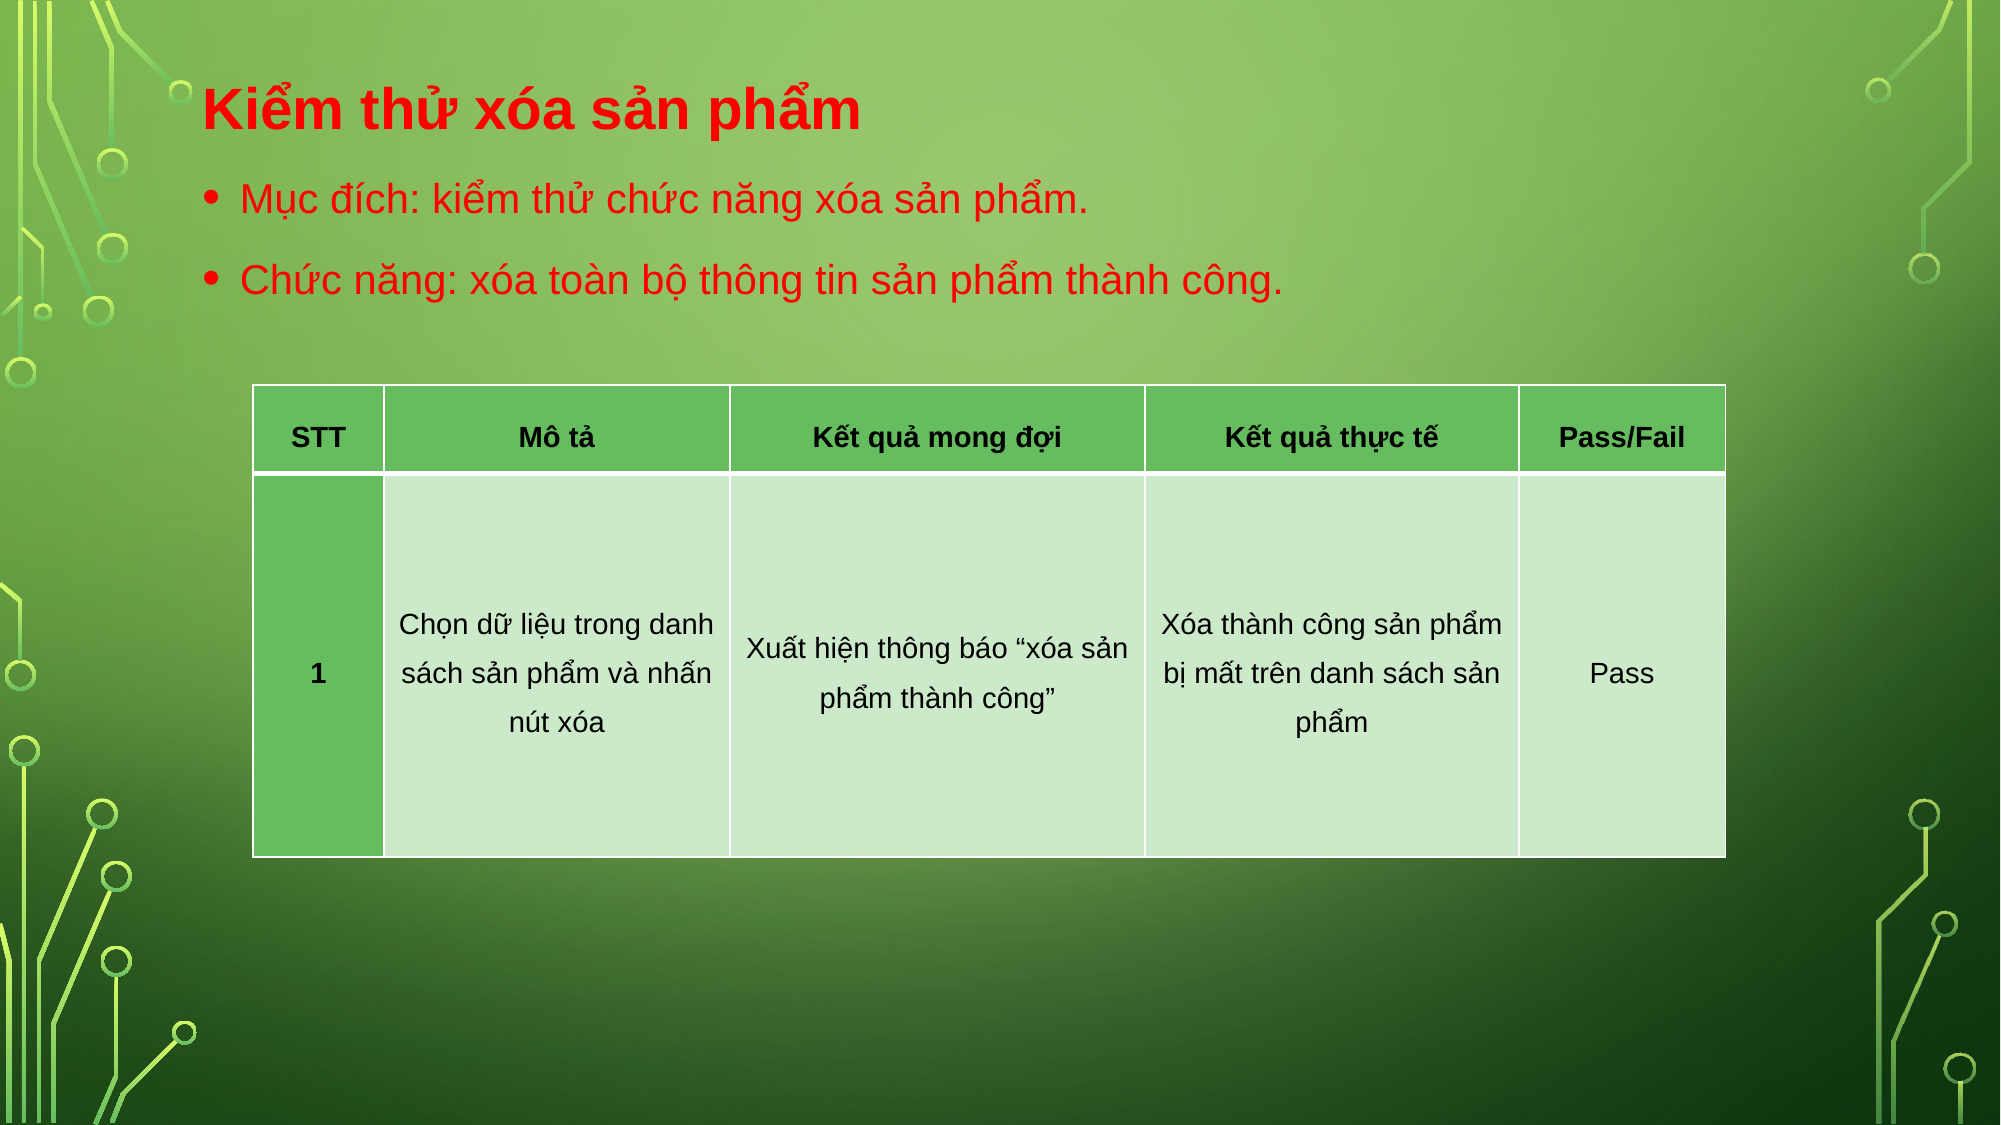

#
Kiểm thử xóa sản phẩm
Mục đích: kiểm thử chức năng xóa sản phẩm.
Chức năng: xóa toàn bộ thông tin sản phẩm thành công.

| STT | Mô tả | Kết quả mong đợi | Kết quả thực tế | Pass/Fail |
| --- | --- | --- | --- | --- |
| 1 | Chọn dữ liệu trong danh sách sản phẩm và nhấn nút xóa | Xuất hiện thông báo “xóa sản phẩm thành công” | Xóa thành công sản phẩm bị mất trên danh sách sản phẩm | Pass |